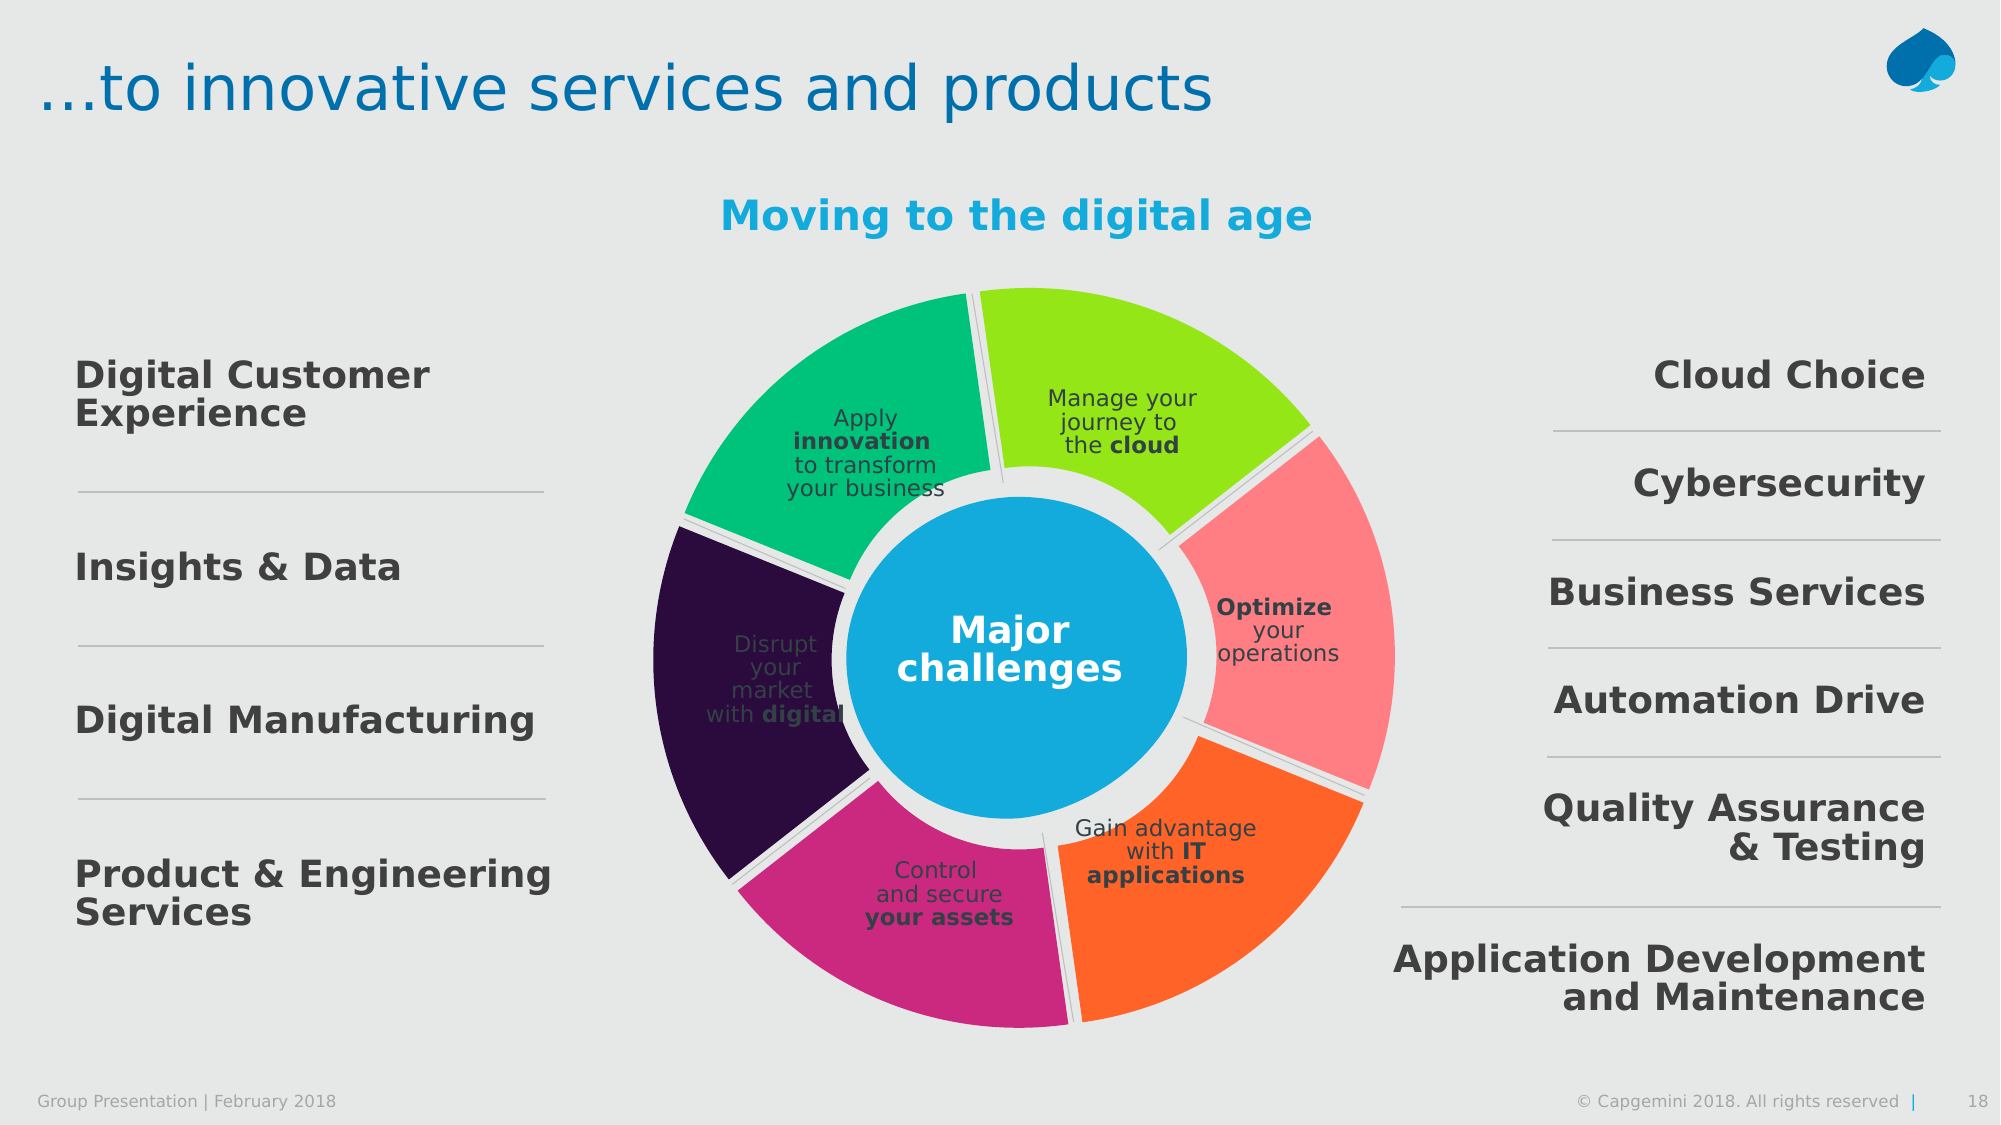

# …to innovative services and products
Moving to the digital age

### Chart

| Category | Colonne1 |
|---|---|
|  | 15.0 |
|  | 15.0 |
|  | 15.0 |
|  | 15.0 |
|  | 15.0 |
|  | 15.0 |
Digital Customer Experience
Cloud Choice
Manage your journey to
the cloud

Apply innovation
to transform your business
Cybersecurity

Insights & Data
Business Services
Optimize
your
operations
Major challenges
Disrupt your
market
with digital

Automation Drive
Digital Manufacturing
Quality Assurance & Testing
Gain advantage with IT applications
Product & Engineering Services
Control
and secure your assets
Application Development and Maintenance